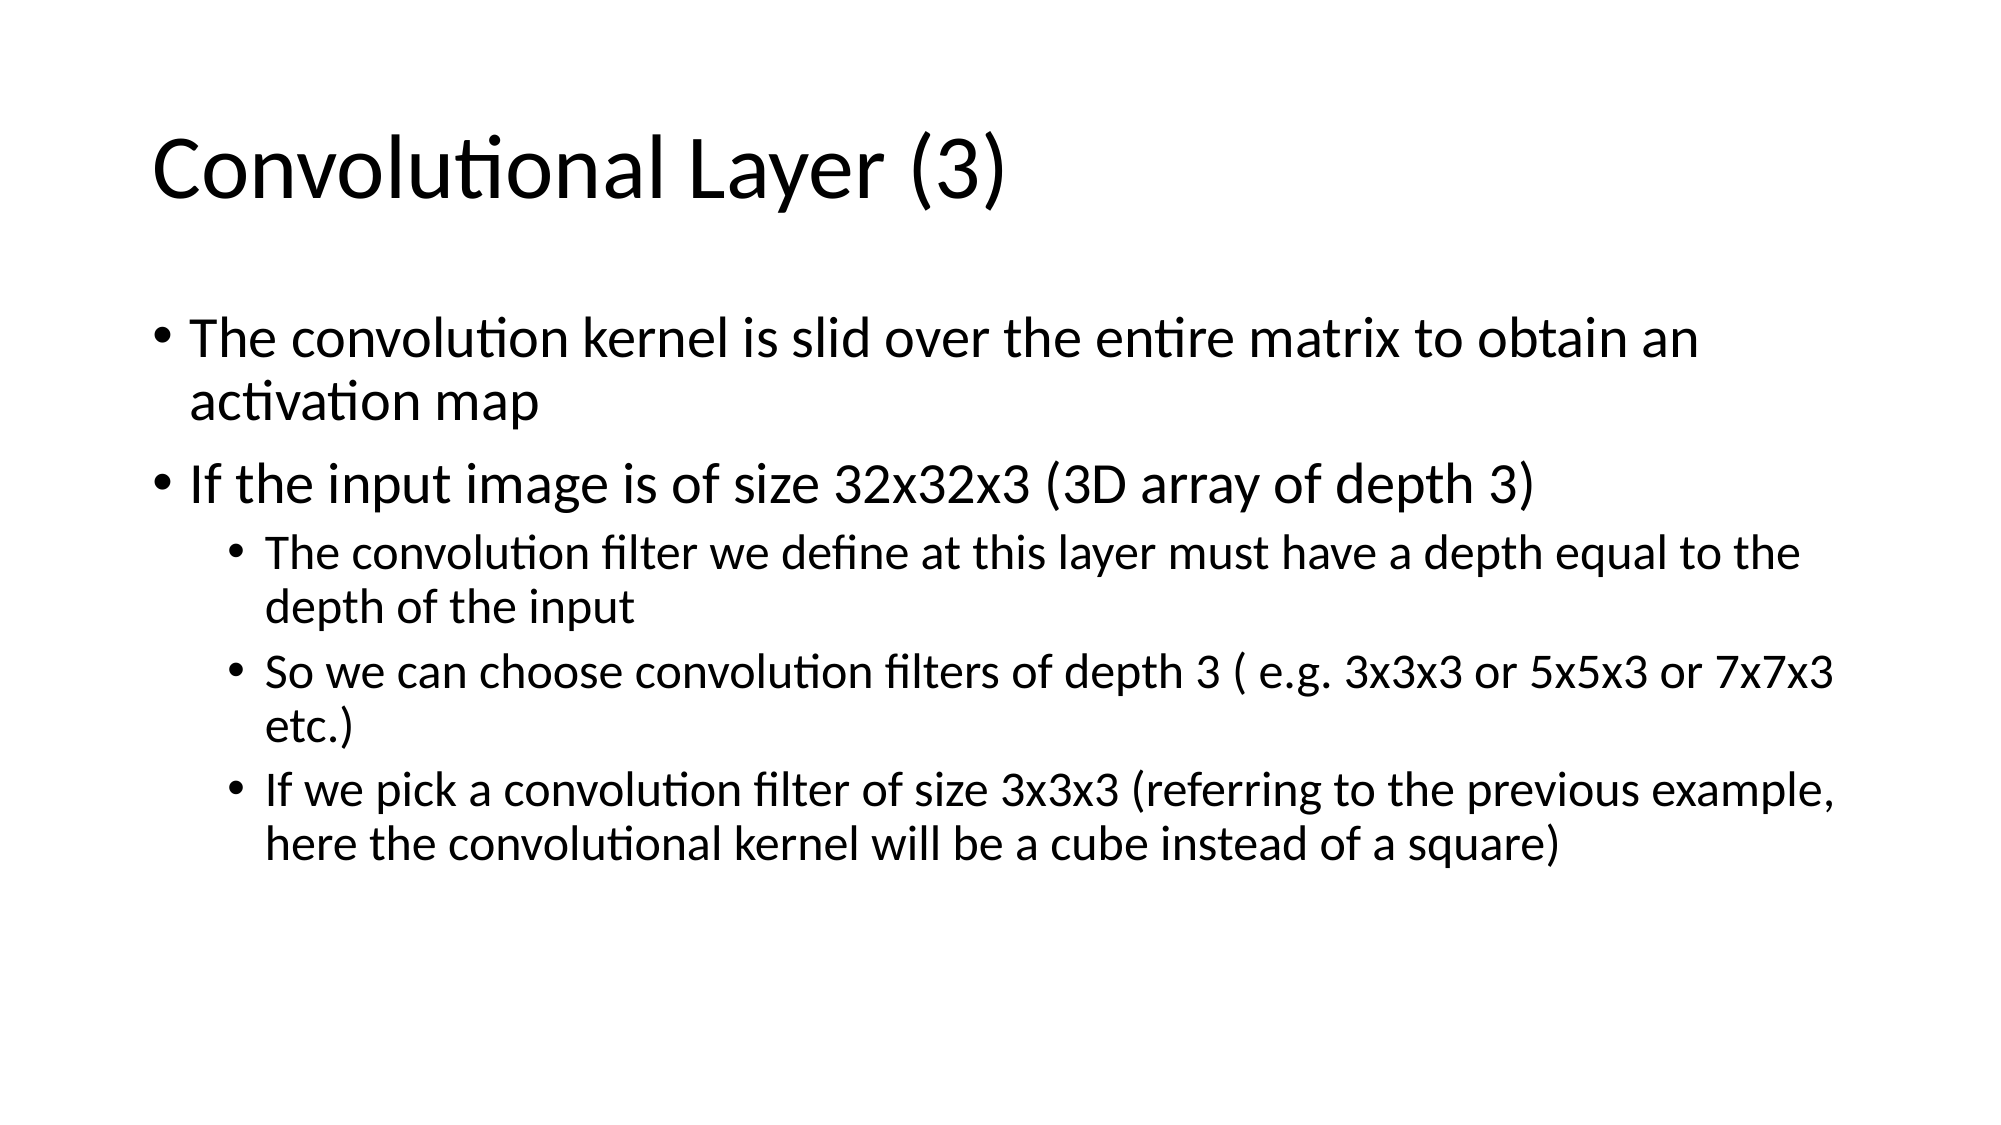

# Convolutional Layer (3)
The convolution kernel is slid over the entire matrix to obtain an activation map
If the input image is of size 32x32x3 (3D array of depth 3)
The convolution filter we define at this layer must have a depth equal to the depth of the input
So we can choose convolution filters of depth 3 ( e.g. 3x3x3 or 5x5x3 or 7x7x3 etc.)
If we pick a convolution filter of size 3x3x3 (referring to the previous example, here the convolutional kernel will be a cube instead of a square)